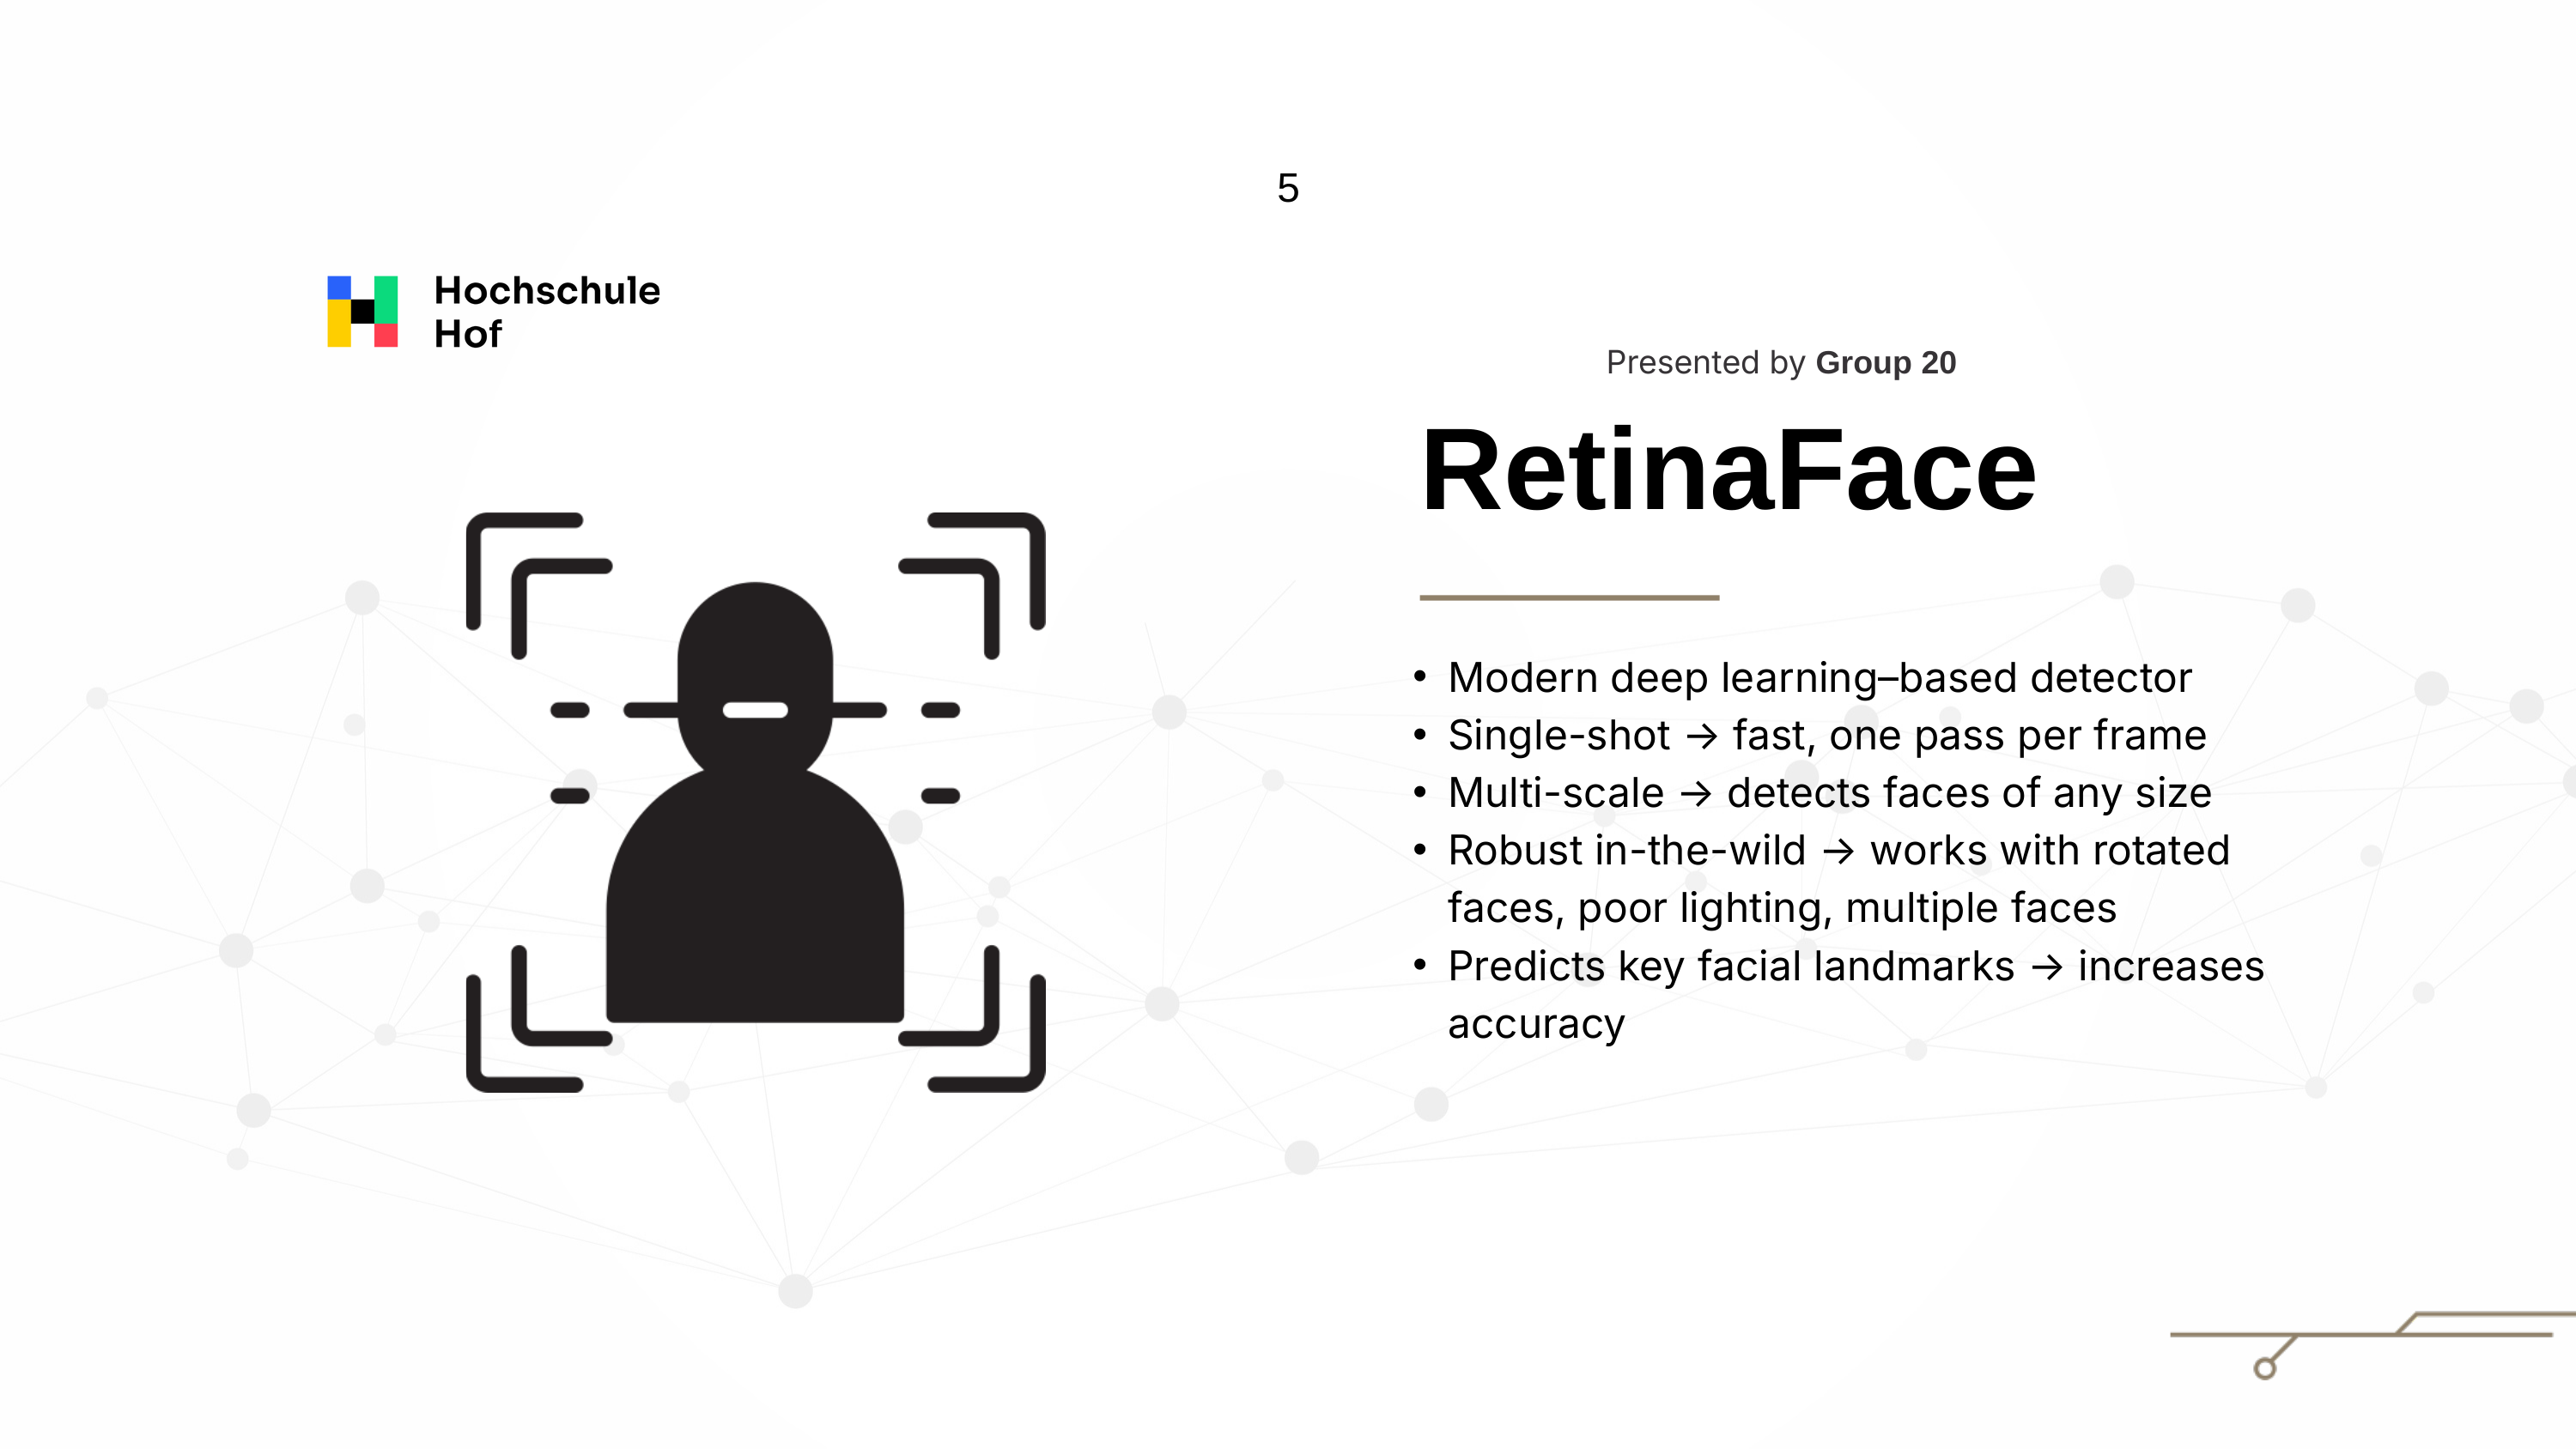

5

Presented by Group 20
RetinaFace

Modern deep learning–based detector
Single-shot → fast, one pass per frame
Multi-scale → detects faces of any size
Robust in-the-wild → works with rotated faces, poor lighting, multiple faces
Predicts key facial landmarks → increases accuracy